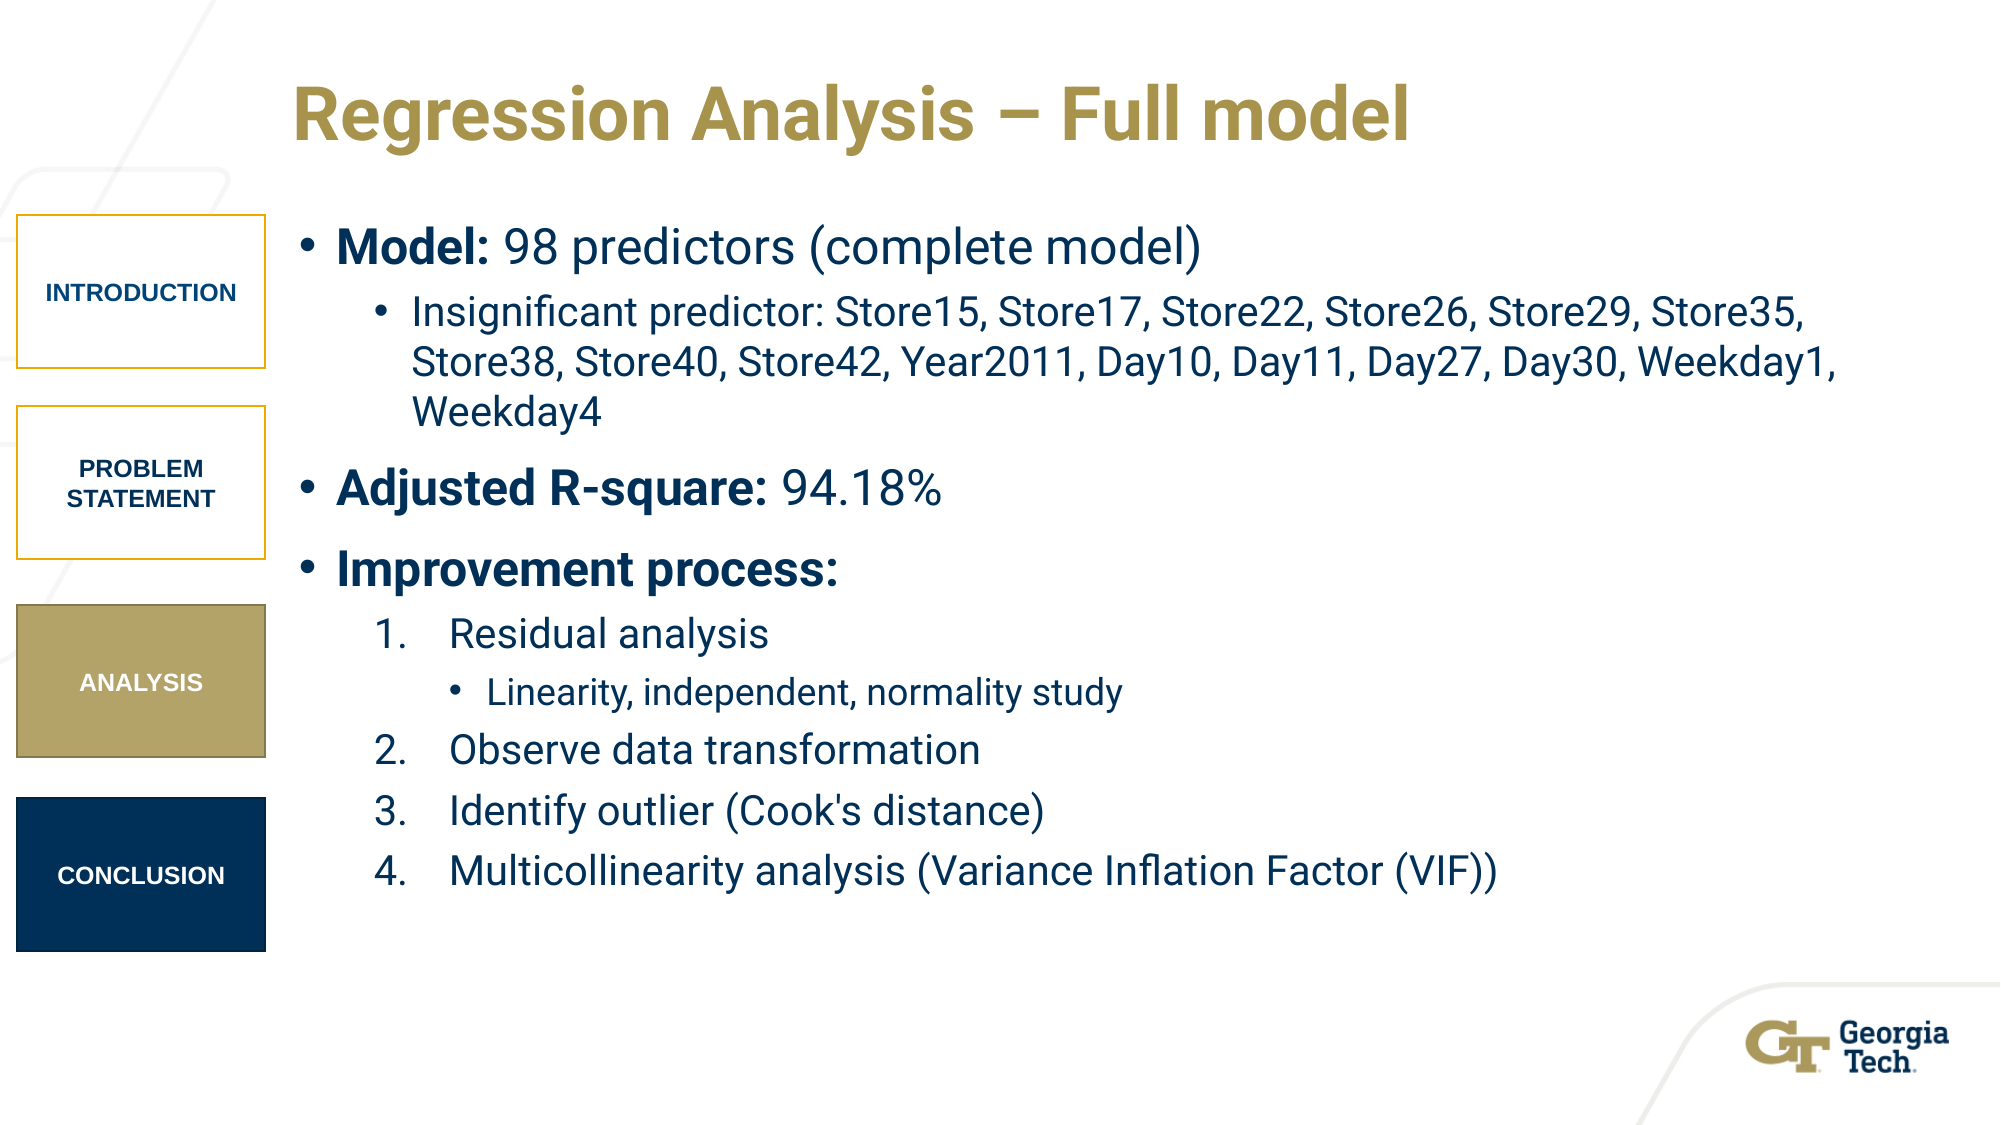

# Regression Analysis – Full model
Model: 98 predictors (complete model)
Insignificant predictor: Store15, Store17, Store22, Store26, Store29, Store35, Store38, Store40, Store42, Year2011, Day10, Day11, Day27, Day30, Weekday1, Weekday4
Adjusted R-square: 94.18%
Improvement process:
Residual analysis
Linearity, independent, normality study
Observe data transformation
Identify outlier (Cook's distance)
Multicollinearity analysis (Variance Inflation Factor (VIF))

INTRODUCTION
PROBLEM STATEMENT
ANALYSIS
CONCLUSION